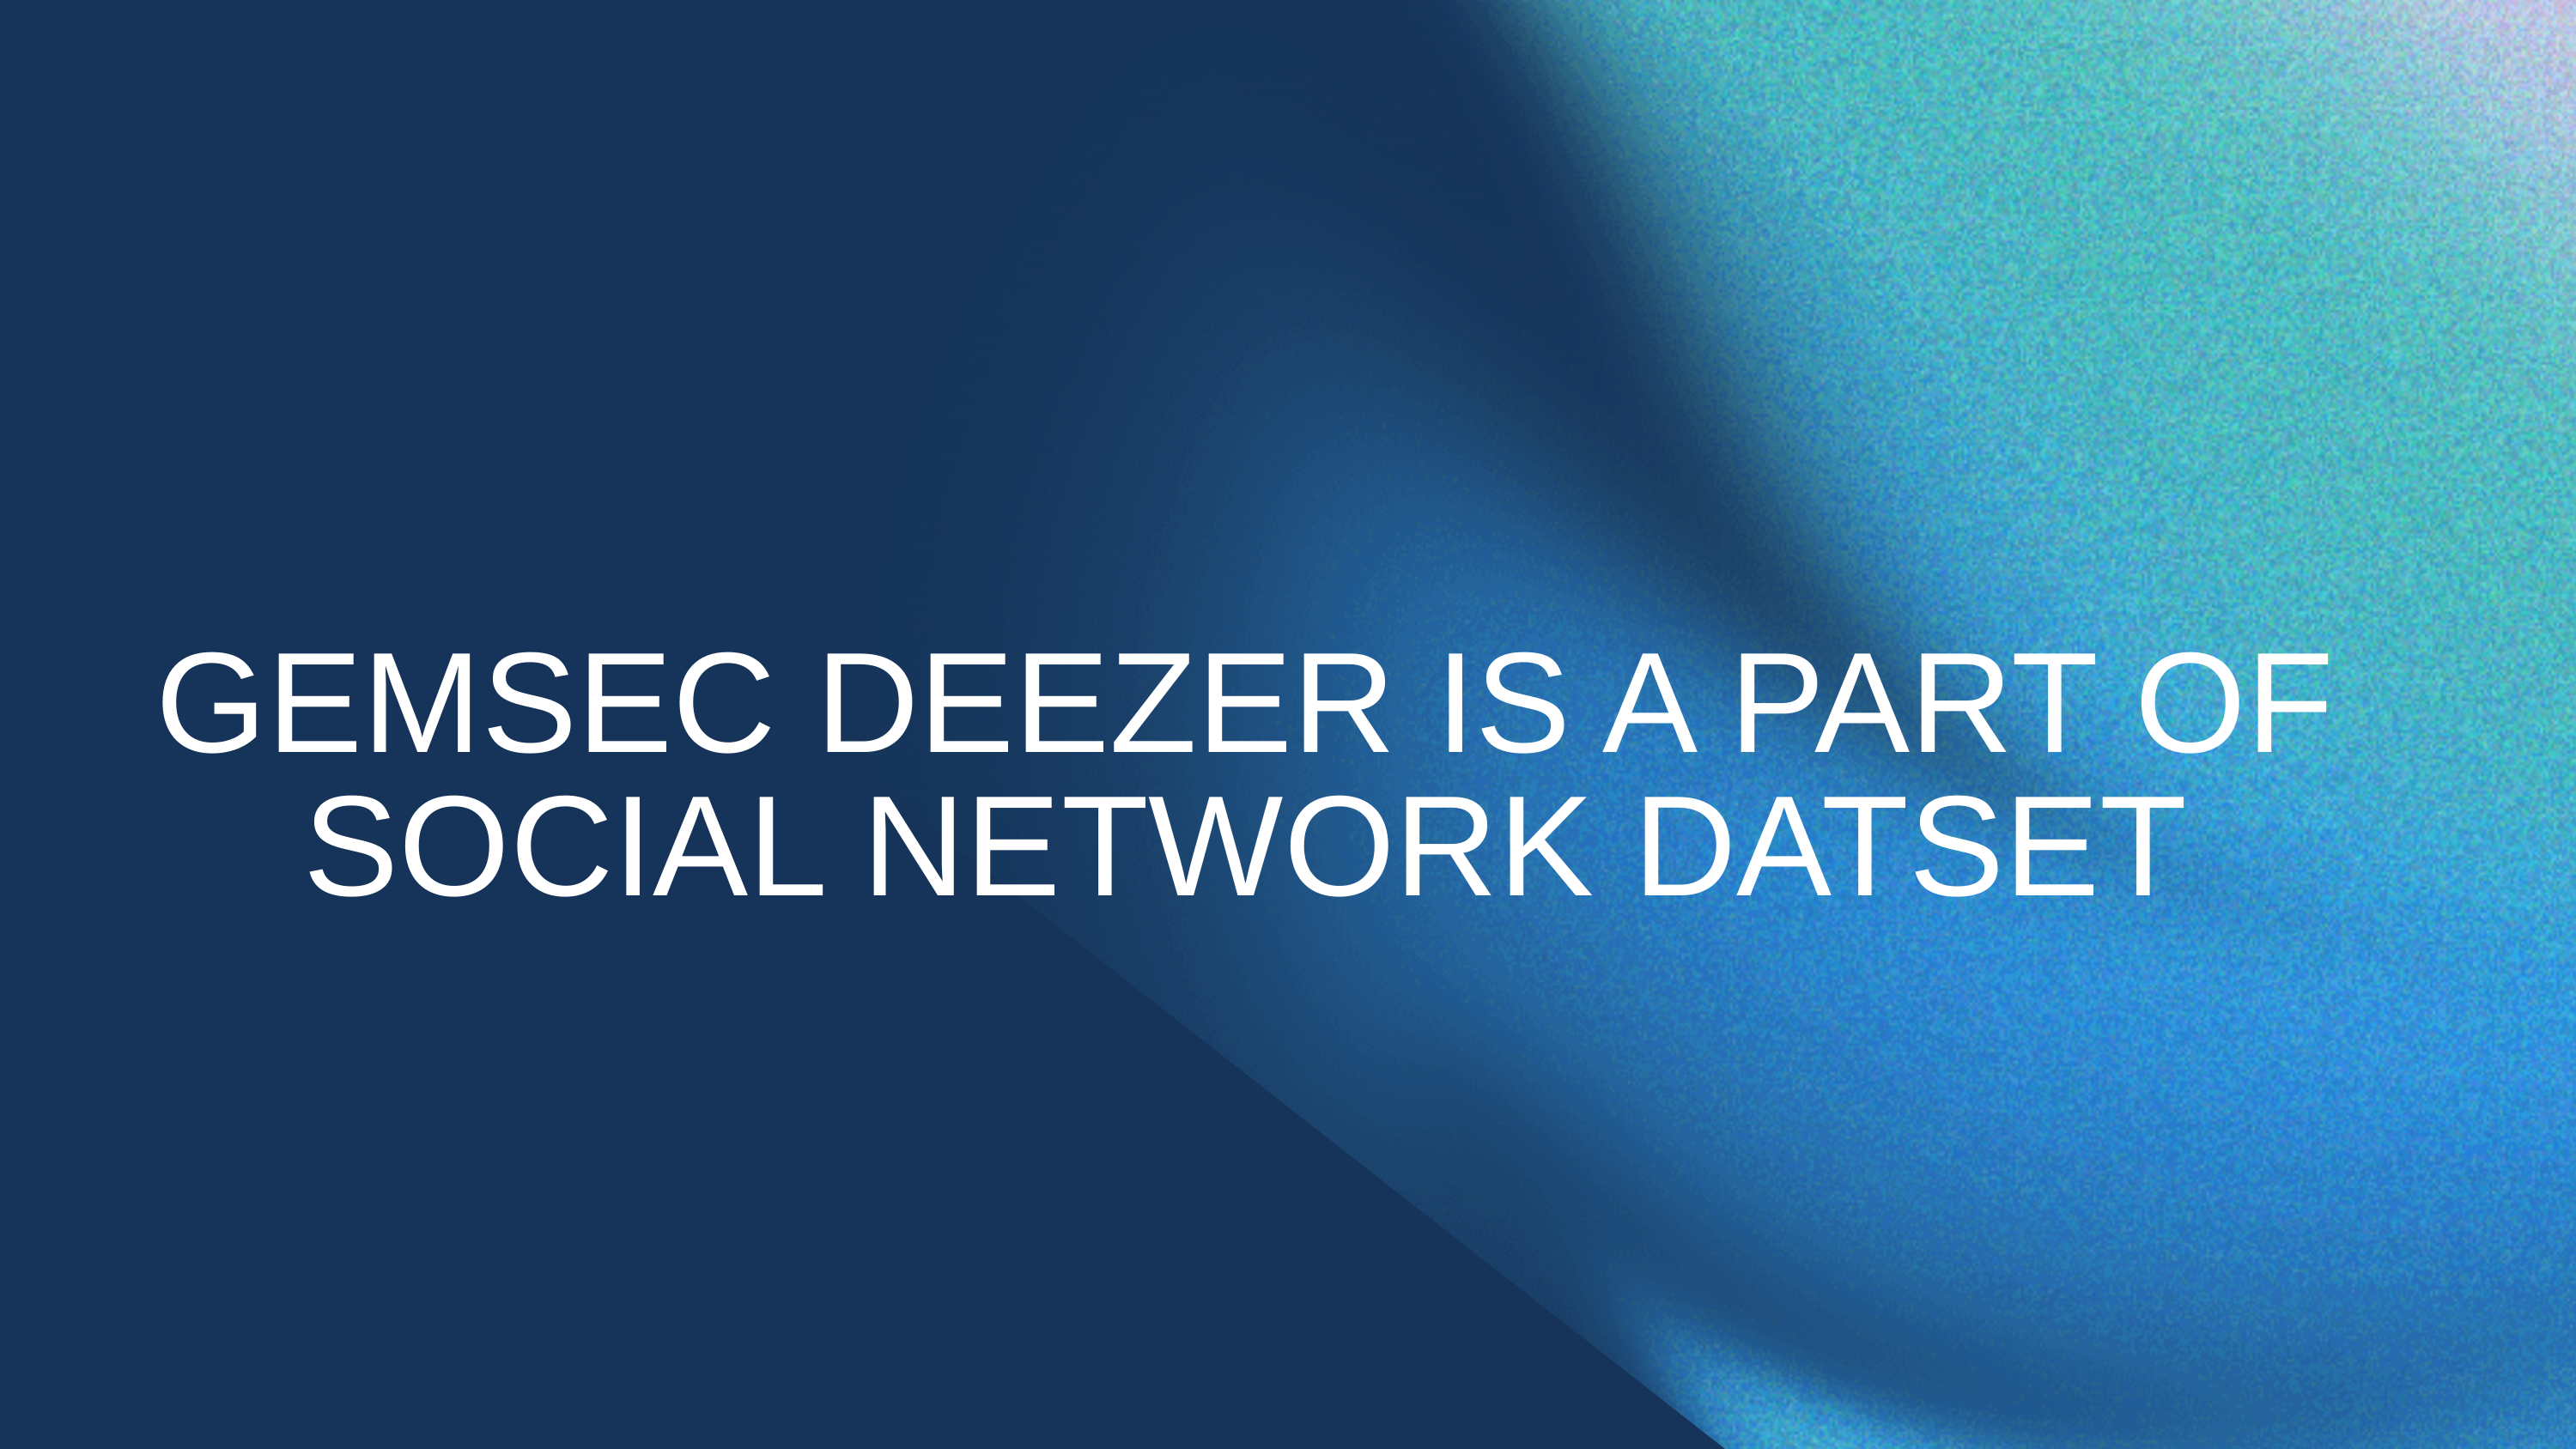

GEMSEC DEEZER IS A PART OF SOCIAL NETWORK DATSET